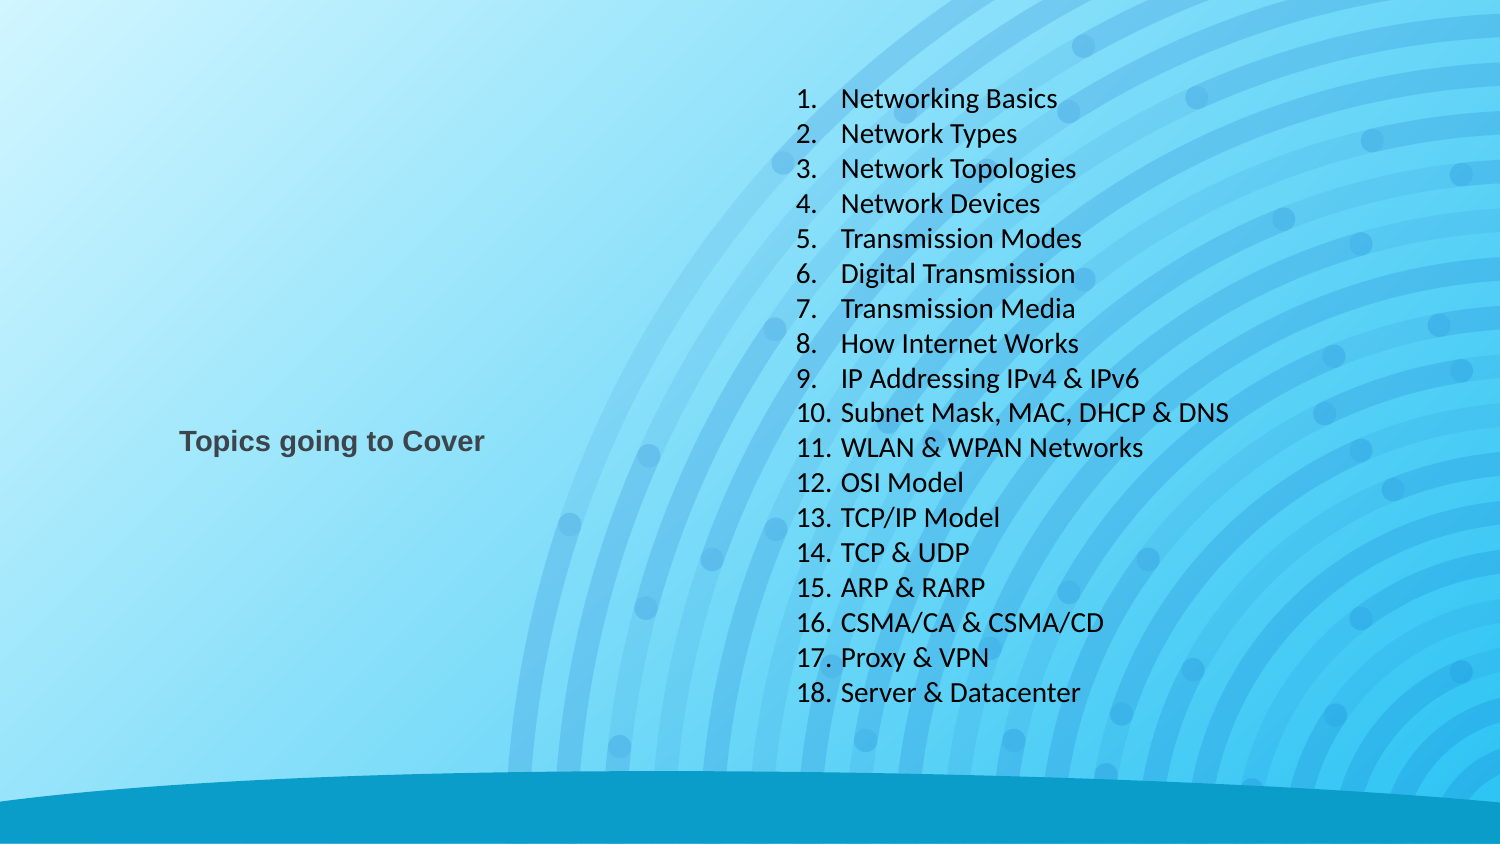

Networking Basics
Network Types
Network Topologies
Network Devices
Transmission Modes
Digital Transmission
Transmission Media
How Internet Works
IP Addressing IPv4 & IPv6
Subnet Mask, MAC, DHCP & DNS
WLAN & WPAN Networks
OSI Model
TCP/IP Model
TCP & UDP
ARP & RARP
CSMA/CA & CSMA/CD
Proxy & VPN
Server & Datacenter

Topics going to Cover